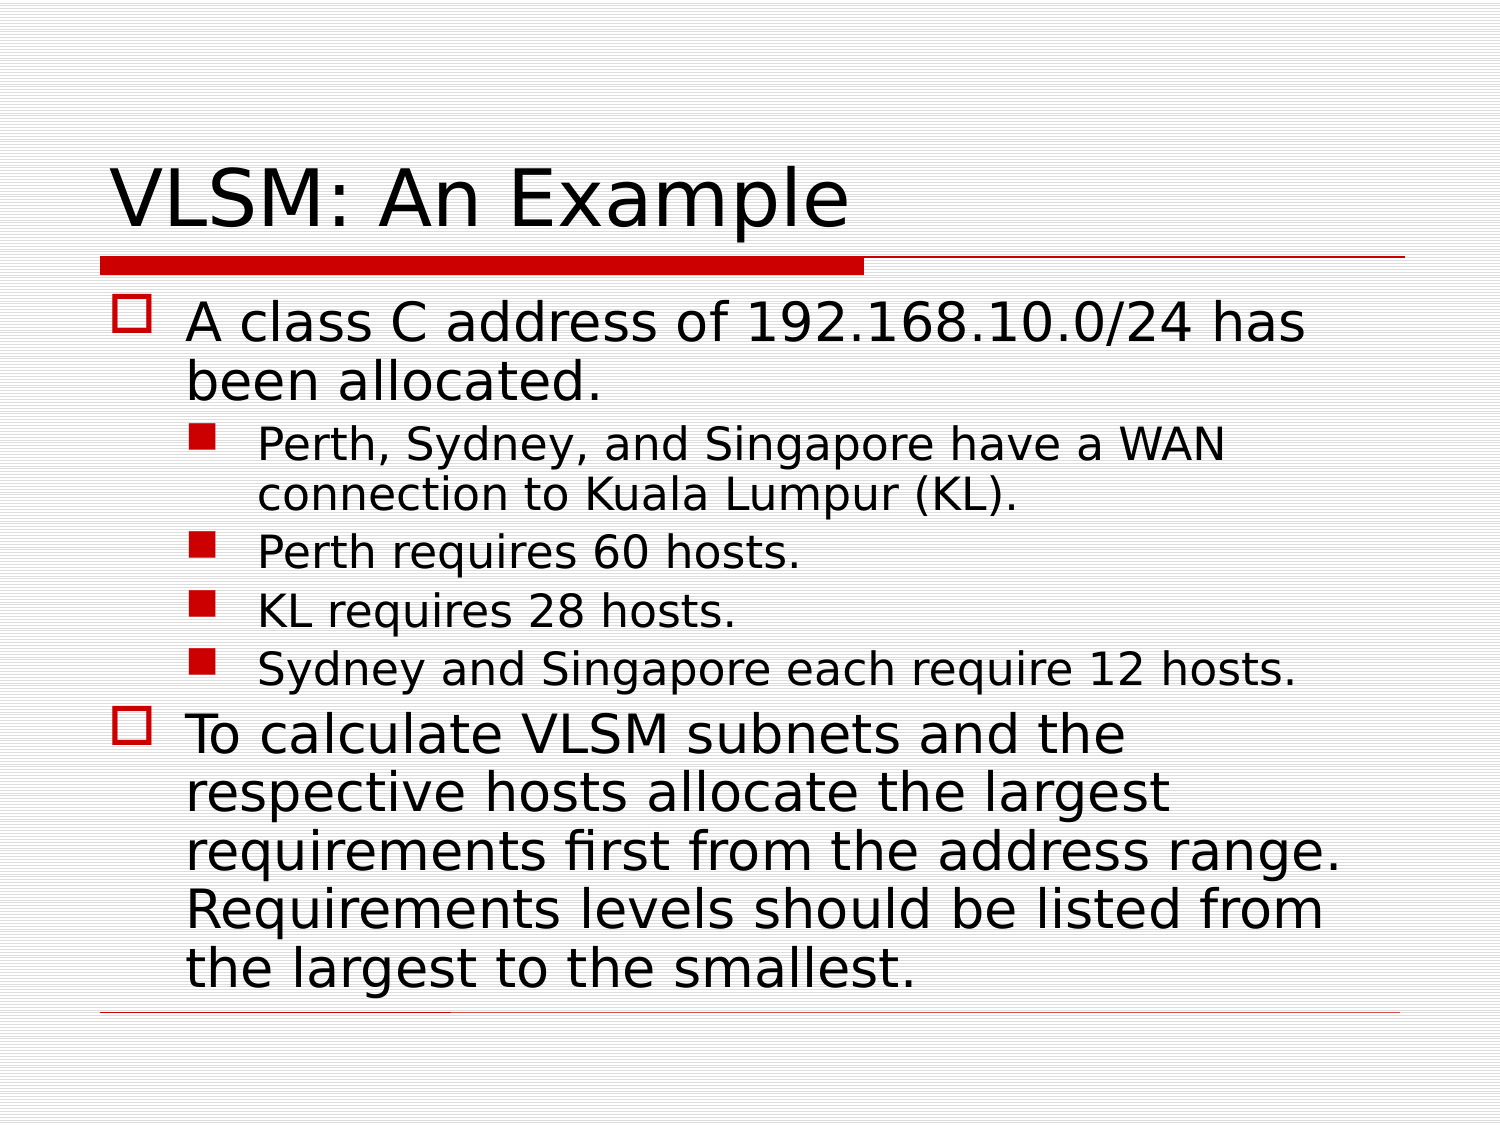

# VLSM: An Example
A class C address of 192.168.10.0/24 has been allocated.
Perth, Sydney, and Singapore have a WAN connection to Kuala Lumpur (KL).
Perth requires 60 hosts.
KL requires 28 hosts.
Sydney and Singapore each require 12 hosts.
To calculate VLSM subnets and the respective hosts allocate the largest requirements first from the address range. Requirements levels should be listed from the largest to the smallest.